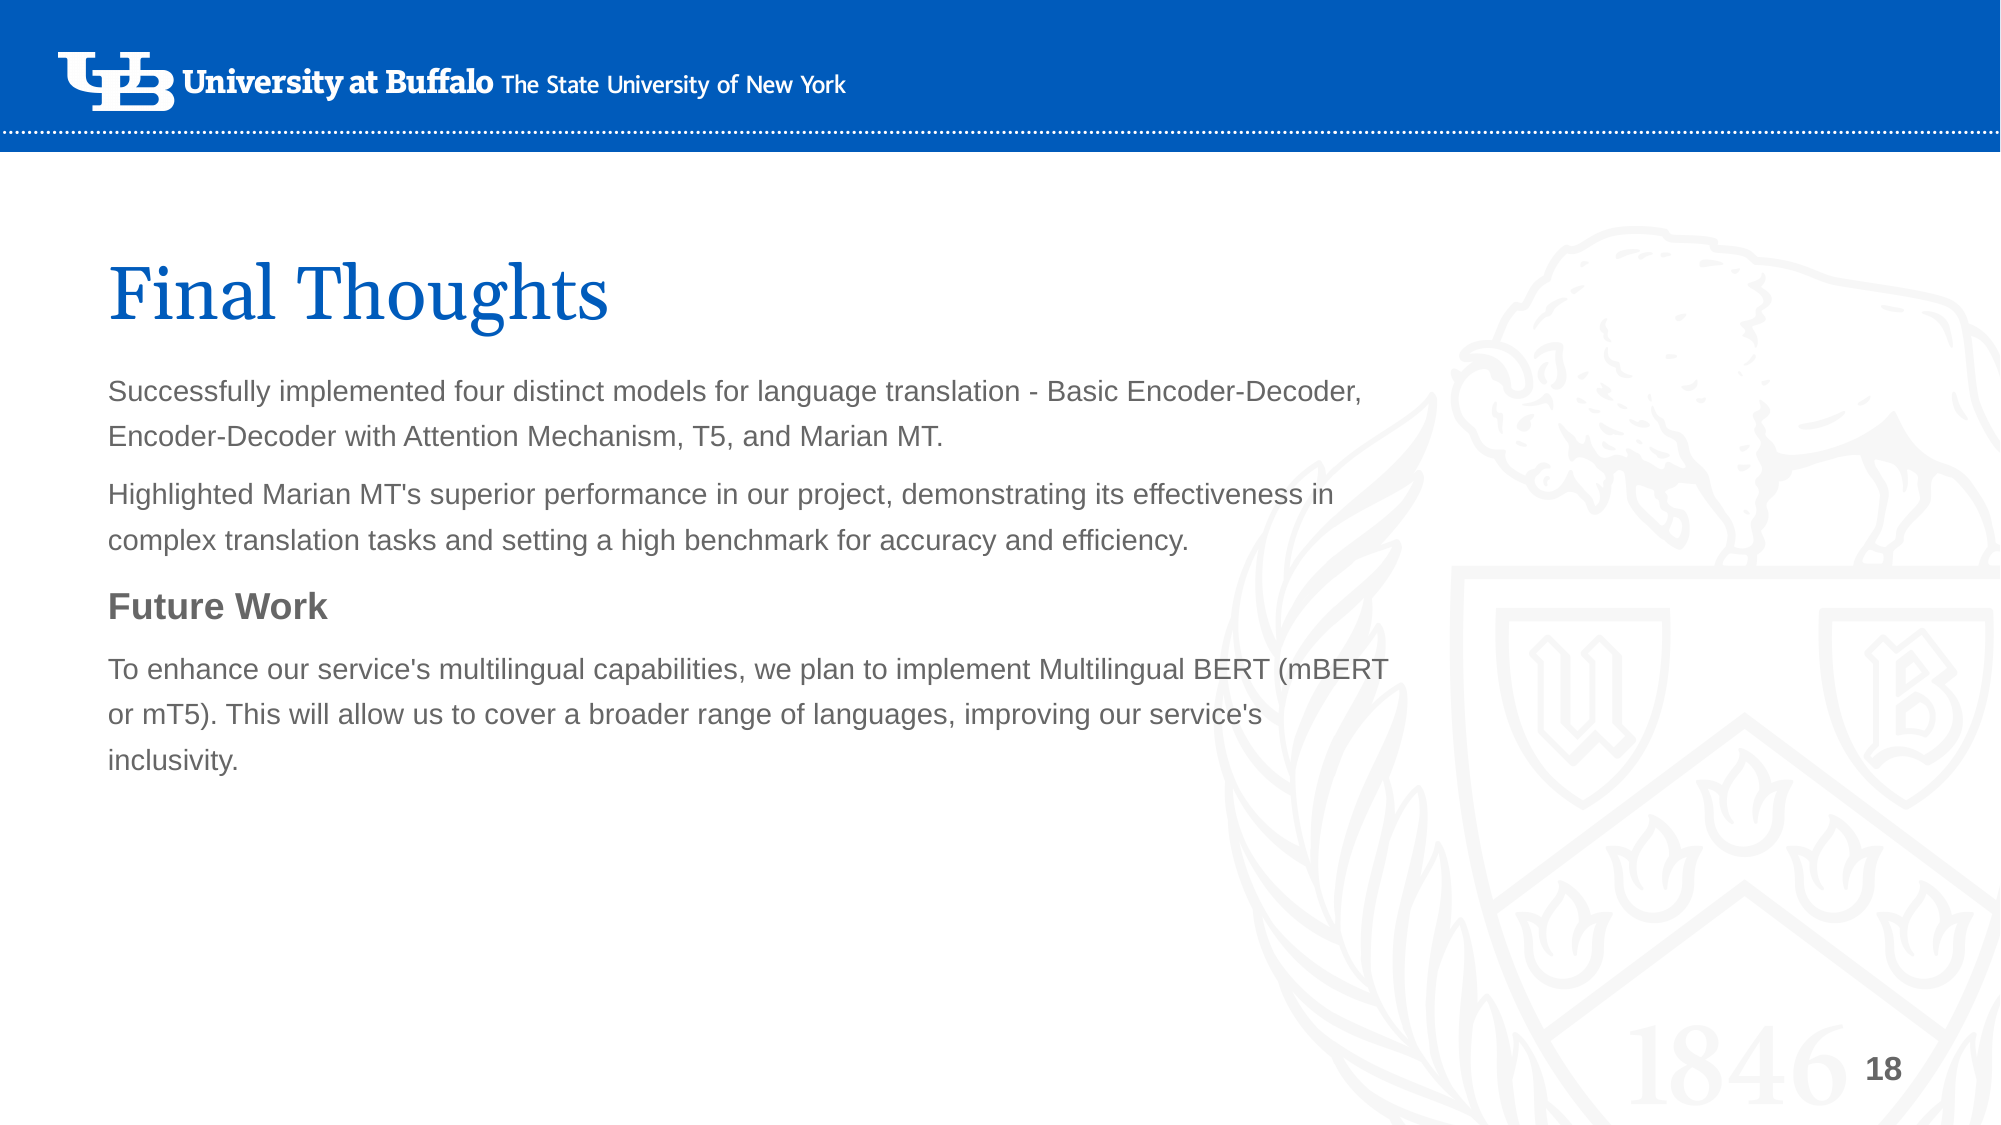

# Final Thoughts
Successfully implemented four distinct models for language translation - Basic Encoder-Decoder, Encoder-Decoder with Attention Mechanism, T5, and Marian MT.
Highlighted Marian MT's superior performance in our project, demonstrating its effectiveness in complex translation tasks and setting a high benchmark for accuracy and efficiency.
Future Work
To enhance our service's multilingual capabilities, we plan to implement Multilingual BERT (mBERT or mT5). This will allow us to cover a broader range of languages, improving our service's inclusivity.
18